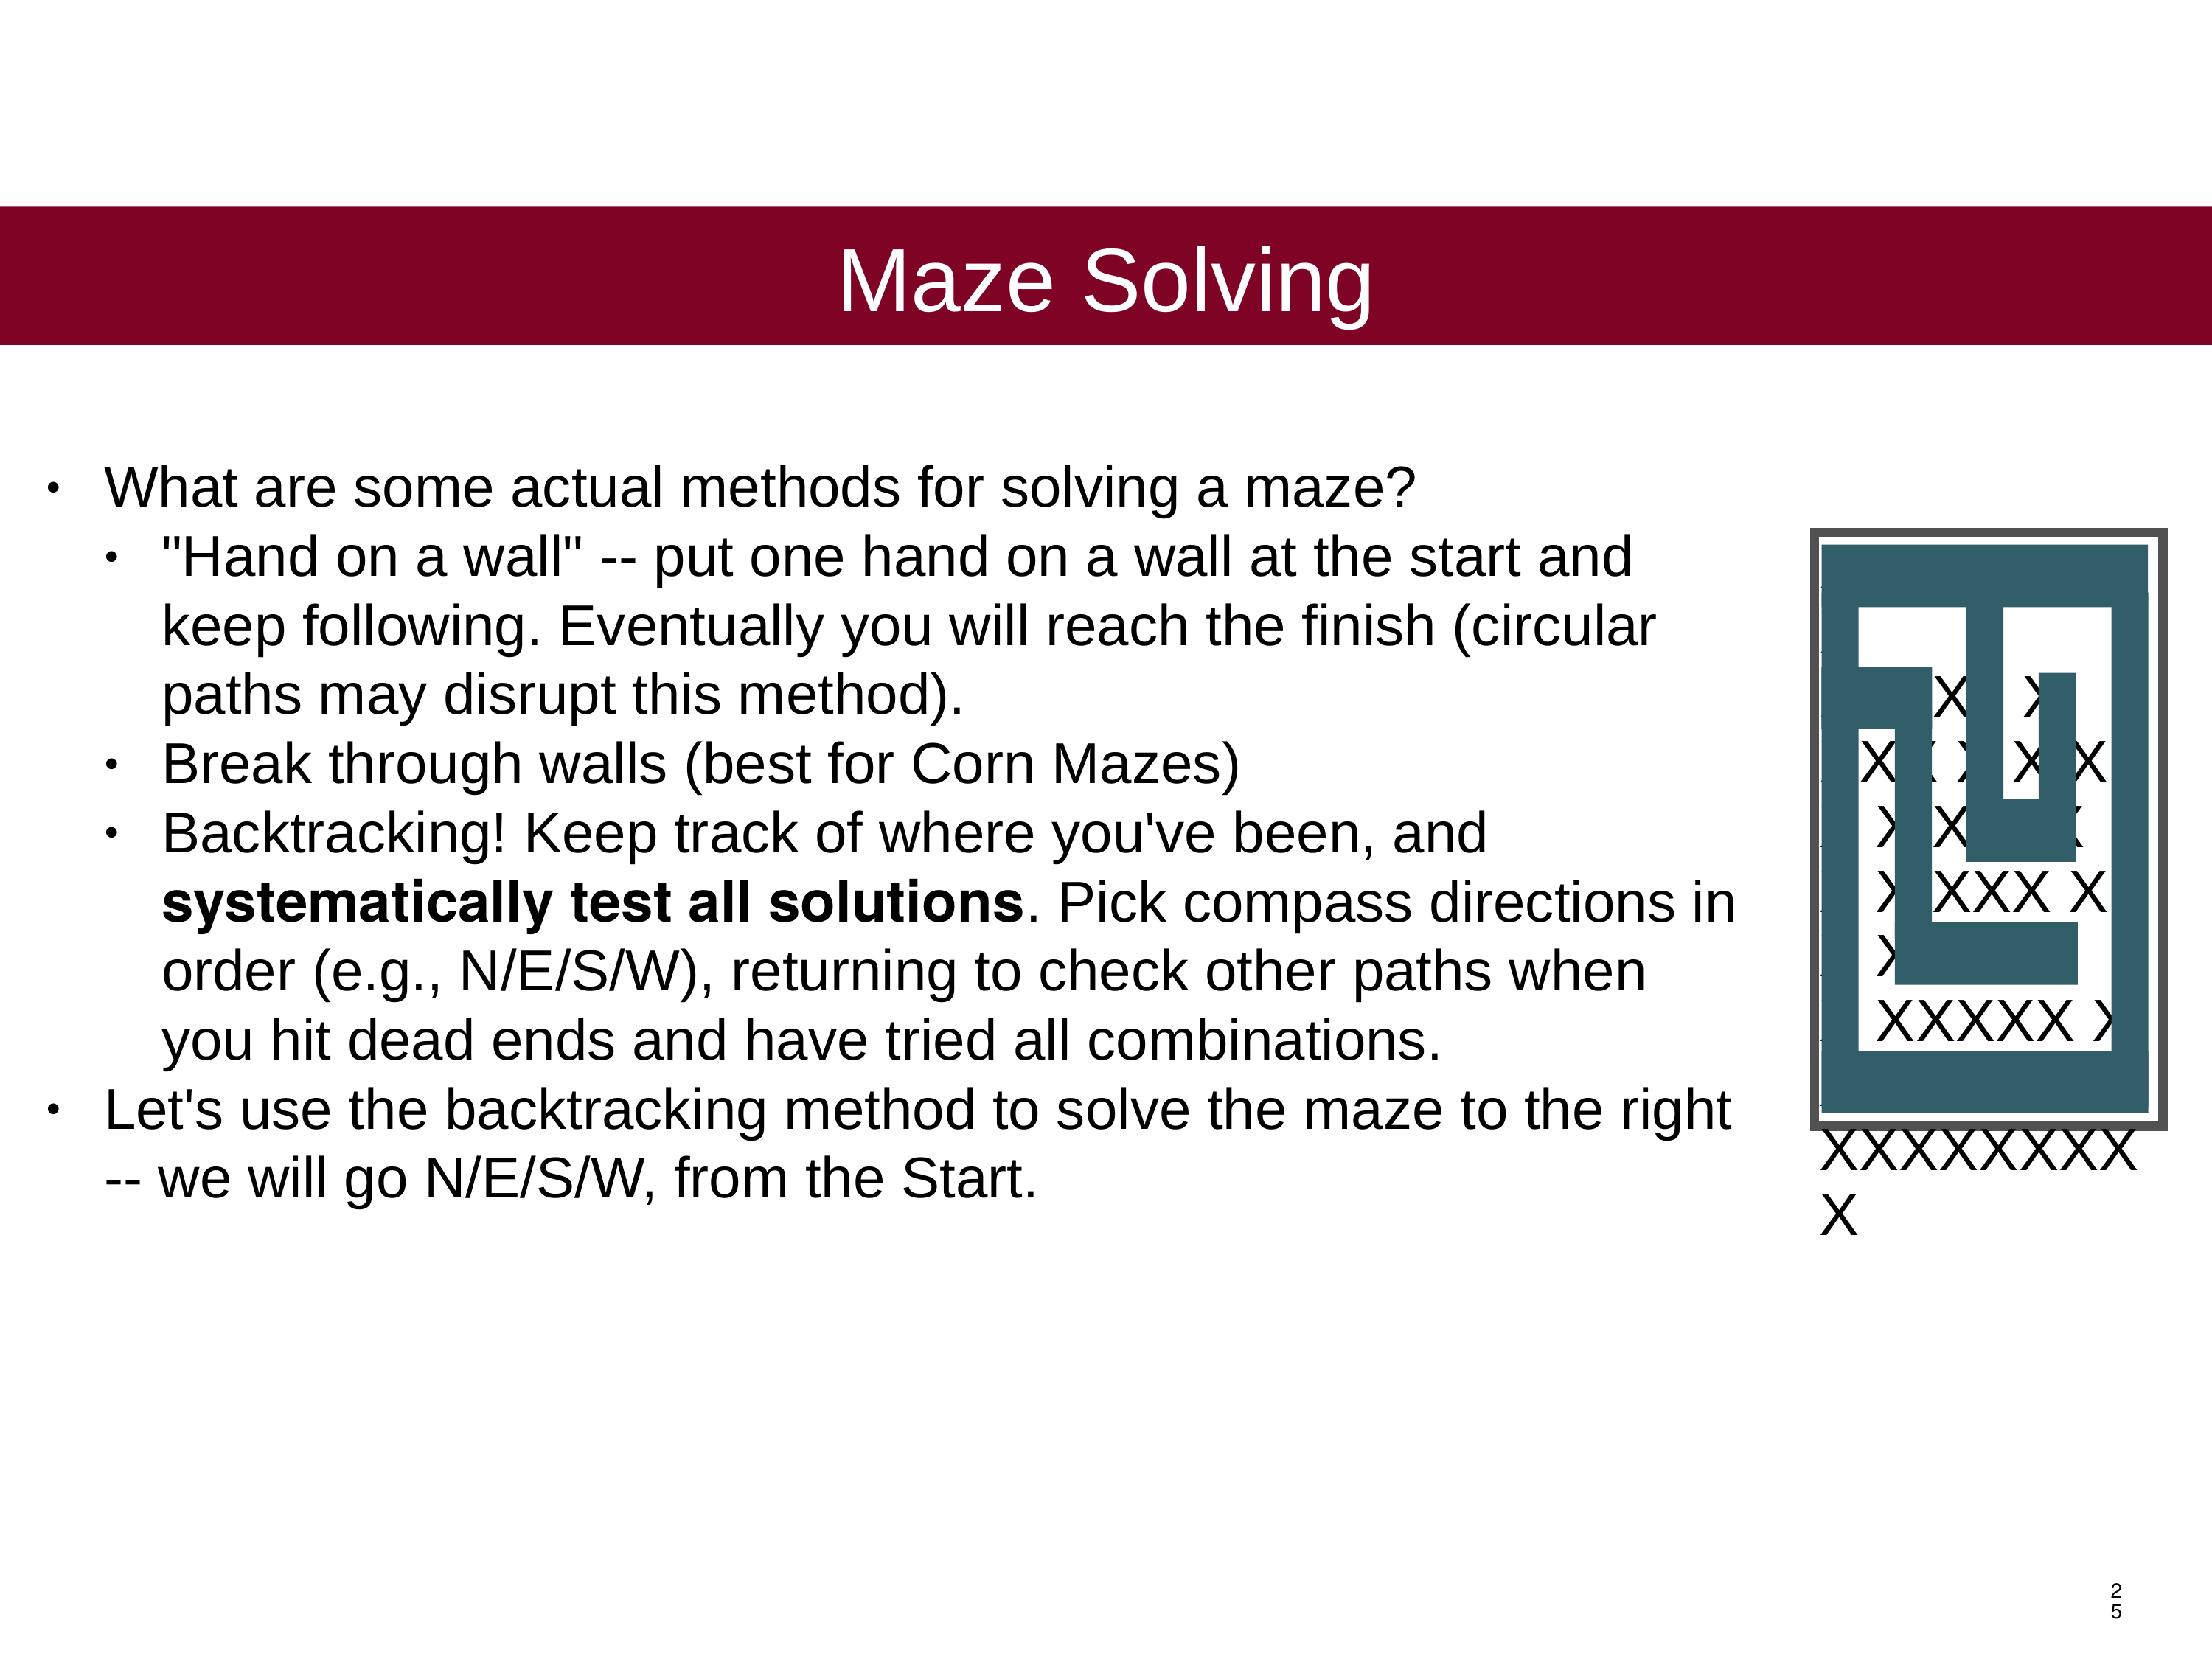

Maze Solving
What are some actual methods for solving a maze?
"Hand on a wall" -- put one hand on a wall at the start and keep following. Eventually you will reach the finish (circular paths may disrupt this method).
Break through walls (best for Corn Mazes)
Backtracking! Keep track of where you've been, and systematically test all solutions. Pick compass directions in order (e.g., N/E/S/W), returning to check other paths when you hit dead ends and have tried all combinations.
Let's use the backtracking method to solve the maze to the right -- we will go N/E/S/W, from the Start.

XXXXXXXXX
XS  X   X
XXX X X X
X X X X X
X X XXX X
X X     X
X XXXXX X
X      FX
XXXXXXXXX

25